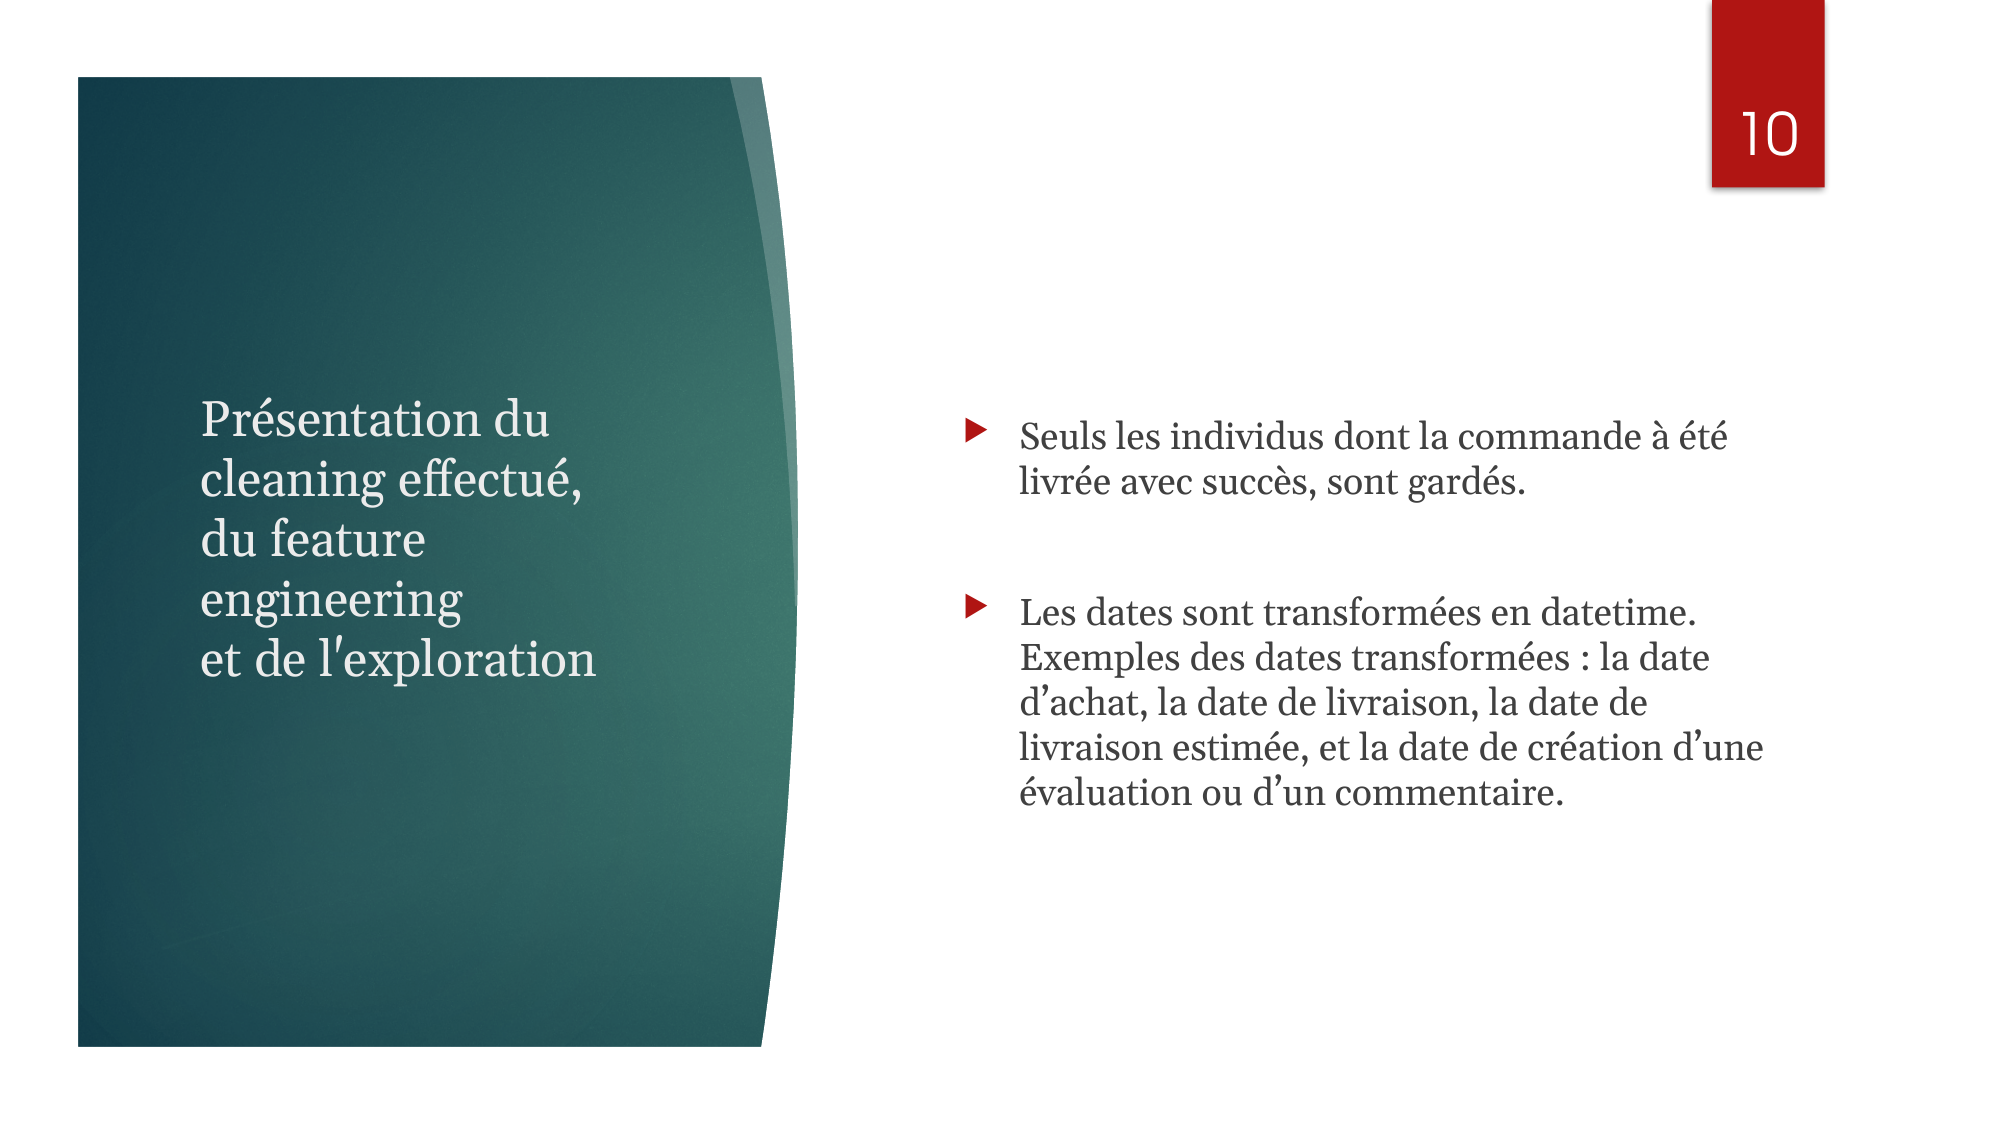

10
Seuls les individus dont la commande à été livrée avec succès, sont gardés.

Les dates sont transformées en datetime. Exemples des dates transformées : la date d’achat, la date de livraison, la date de livraison estimée, et la date de création d’une évaluation ou d’un commentaire.
# Présentation du cleaning effectué, du feature engineering et de l'exploration